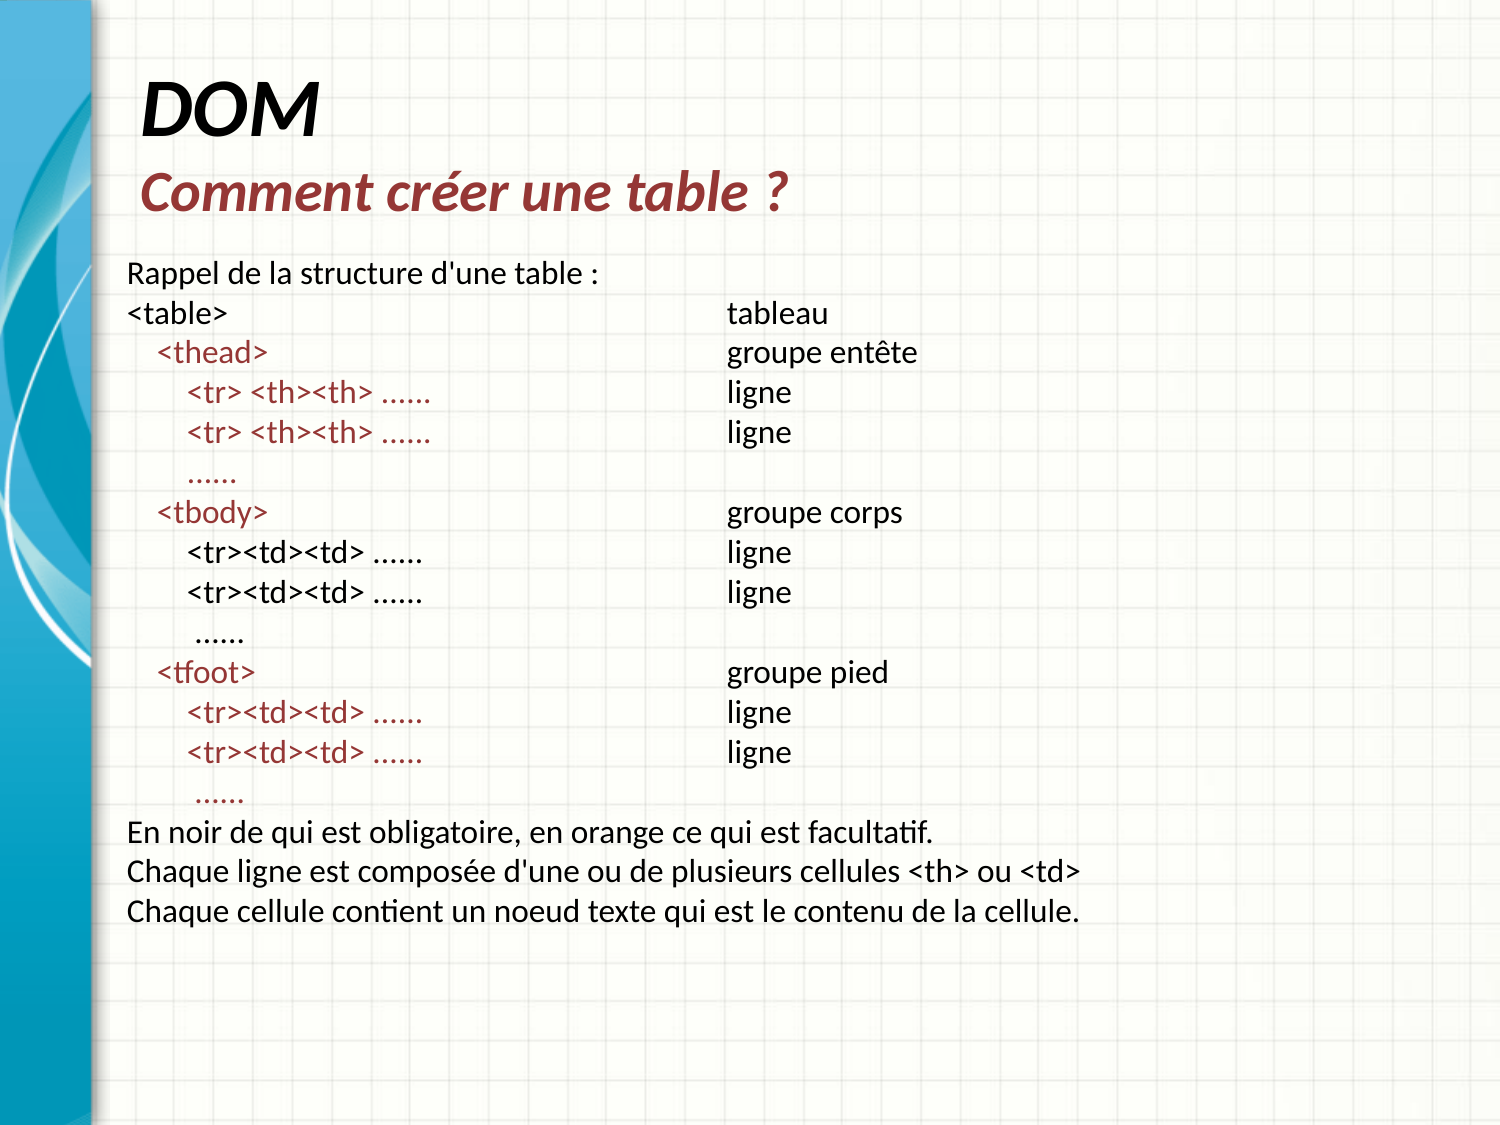

# DOM Comment créer une table ?

Rappel de la structure d'une table :
<table>				tableau
    <thead>				groupe entête
        <tr> <th><th> ......		ligne
        <tr> <th><th> ......		ligne
        ......
    <tbody>				groupe corps
        <tr><td><td> ......			ligne
        <tr><td><td> ......			ligne
         ......
    <tfoot>				groupe pied
        <tr><td><td> ......			ligne
        <tr><td><td> ......			ligne
         ......
En noir de qui est obligatoire, en orange ce qui est facultatif.
Chaque ligne est composée d'une ou de plusieurs cellules <th> ou <td>
Chaque cellule contient un noeud texte qui est le contenu de la cellule.